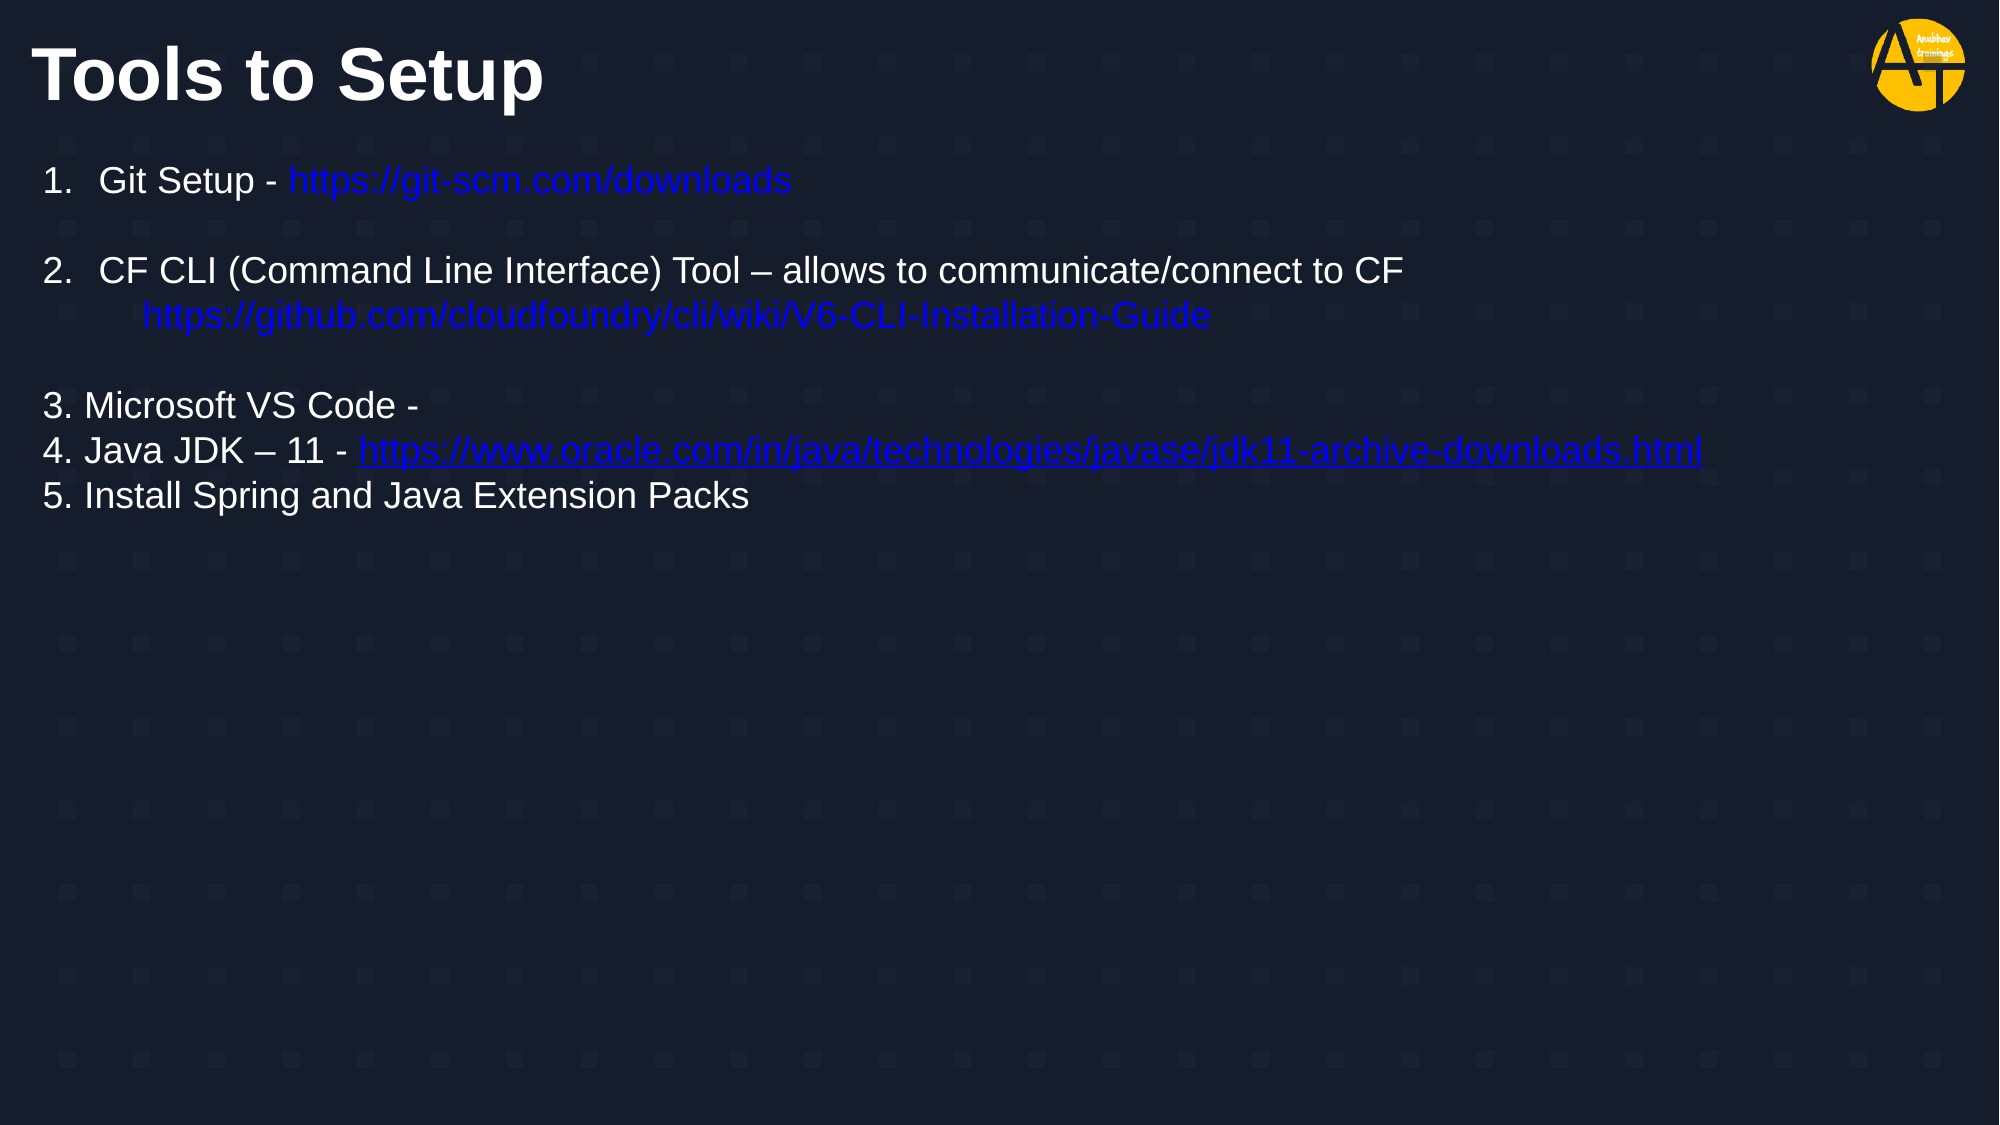

# Tools to Setup
Git Setup - https://git-scm.com/downloads

CF CLI (Command Line Interface) Tool – allows to communicate/connect to CF
https://github.com/cloudfoundry/cli/wiki/V6-CLI-Installation-Guide

3. Microsoft VS Code -
4. Java JDK – 11 - https://www.oracle.com/in/java/technologies/javase/jdk11-archive-downloads.html
5. Install Spring and Java Extension Packs